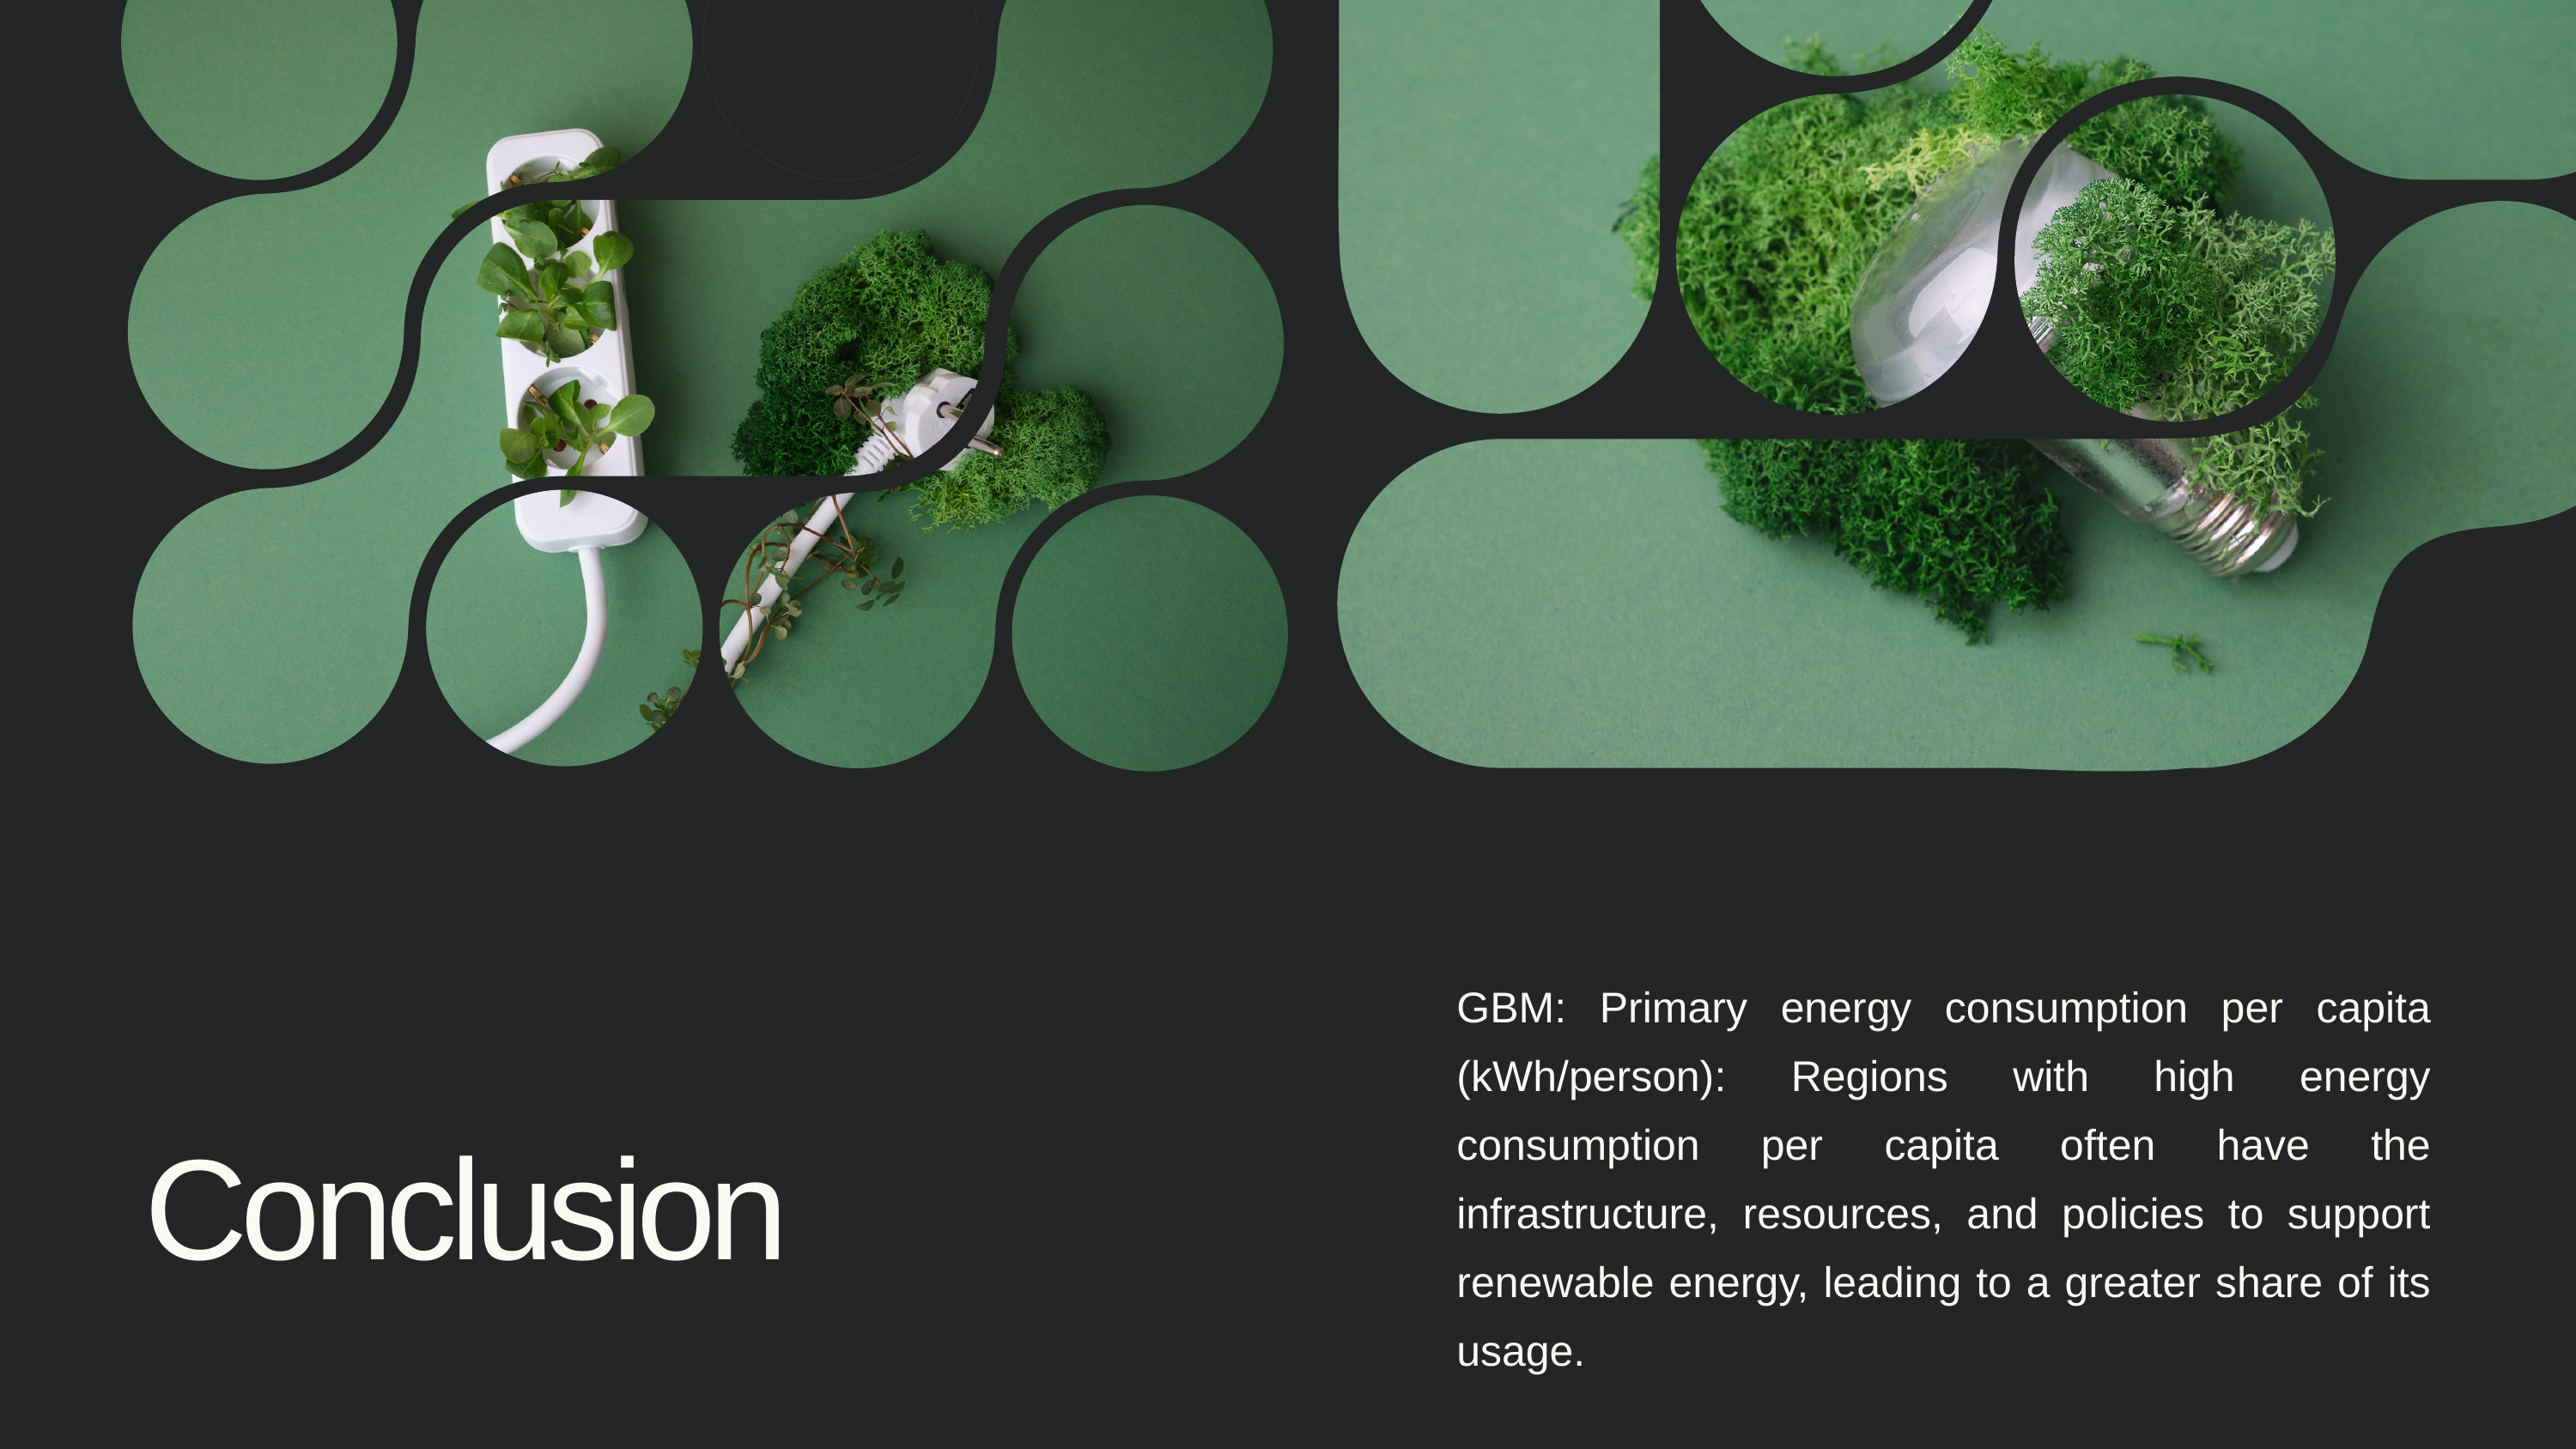

GBM: Primary energy consumption per capita (kWh/person): Regions with high energy consumption per capita often have the infrastructure, resources, and policies to support renewable energy, leading to a greater share of its usage.

Conclusion